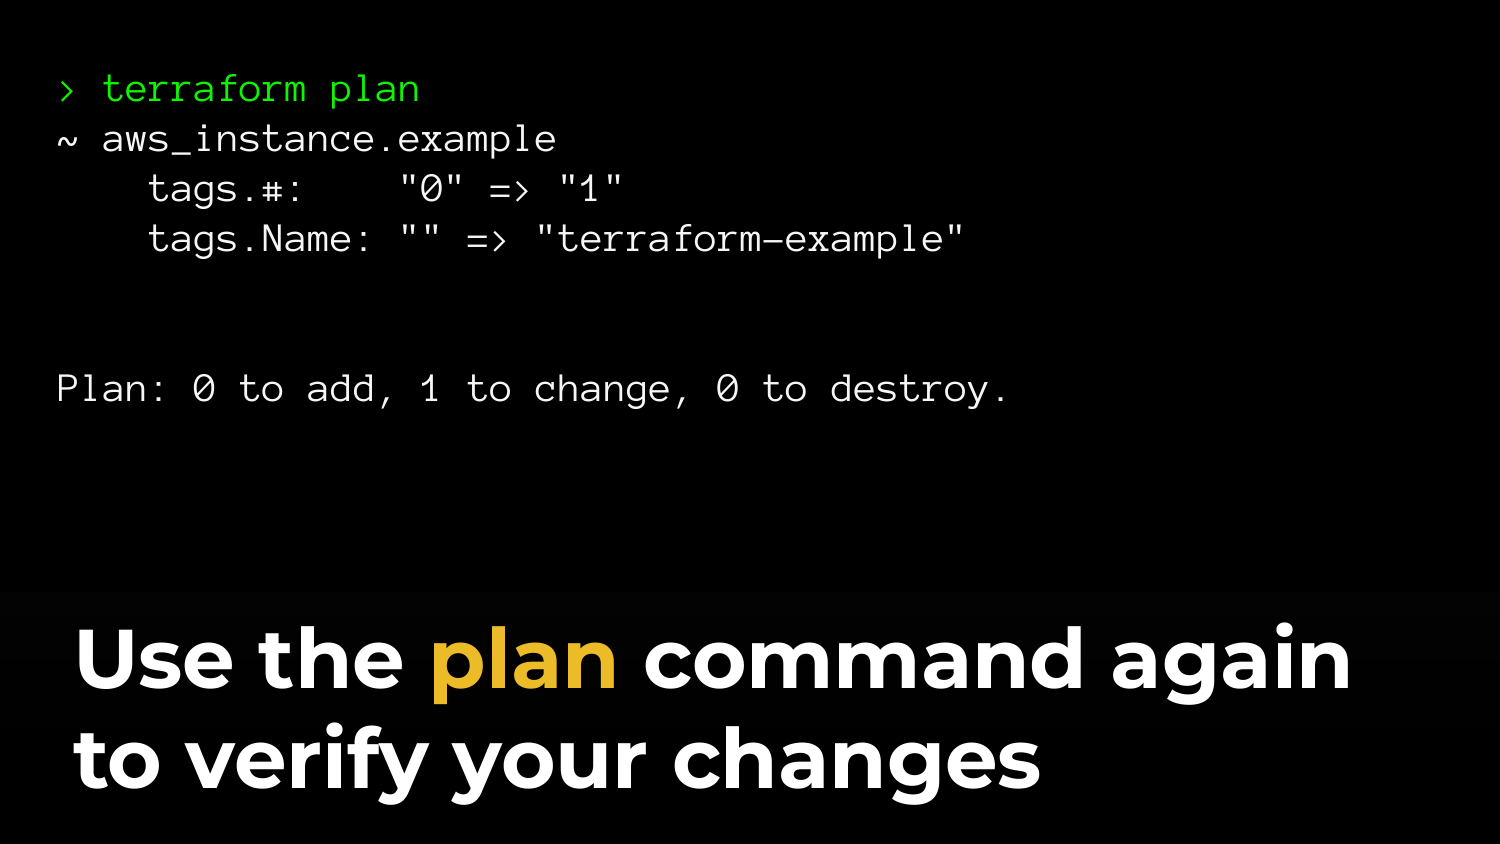

> terraform plan
~ aws_instance.example
    tags.#:    "0" => "1"
    tags.Name: "" => "terraform-example"

Plan: 0 to add, 1 to change, 0 to destroy.
Use the plan command again to verify your changes